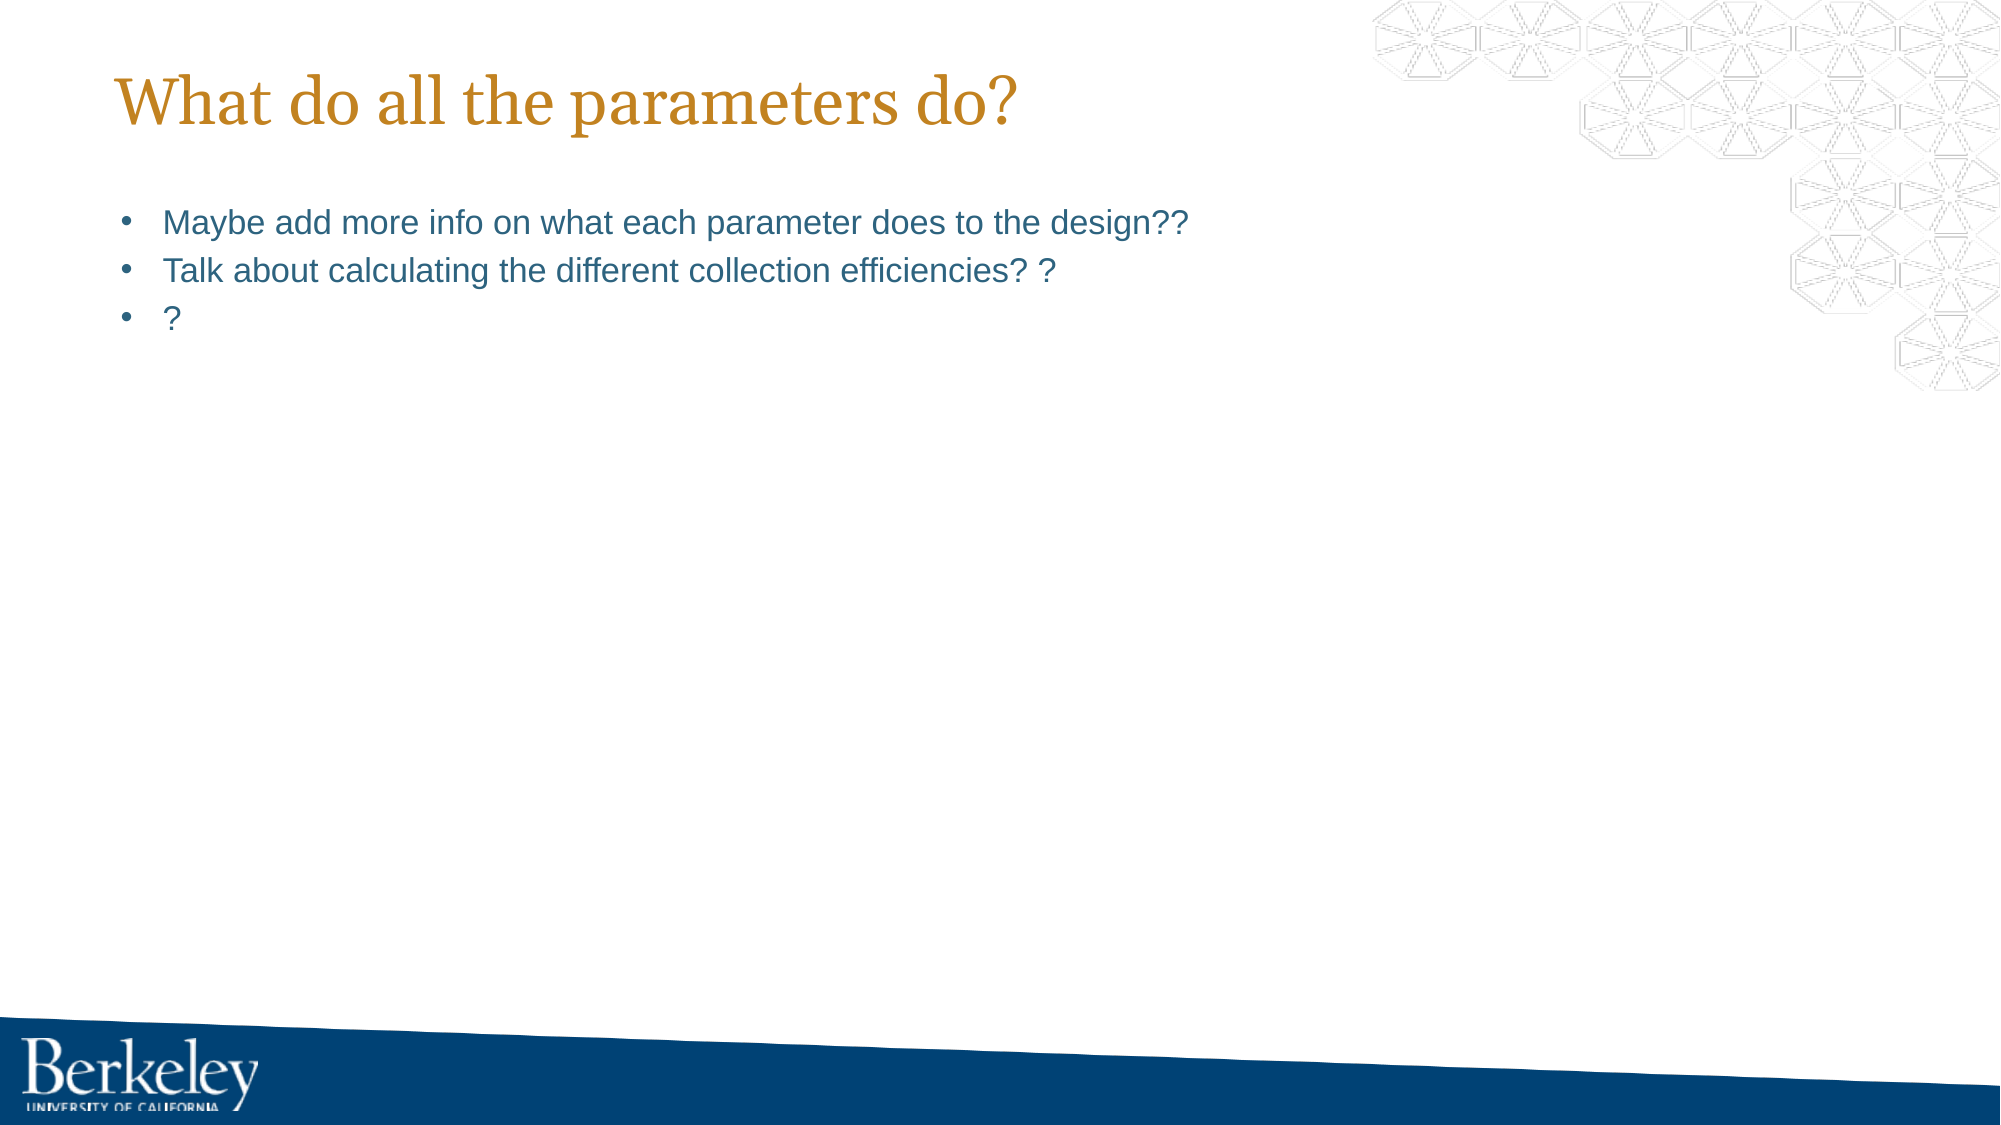

# What do all the parameters do?
Maybe add more info on what each parameter does to the design??
Talk about calculating the different collection efficiencies? ?
?